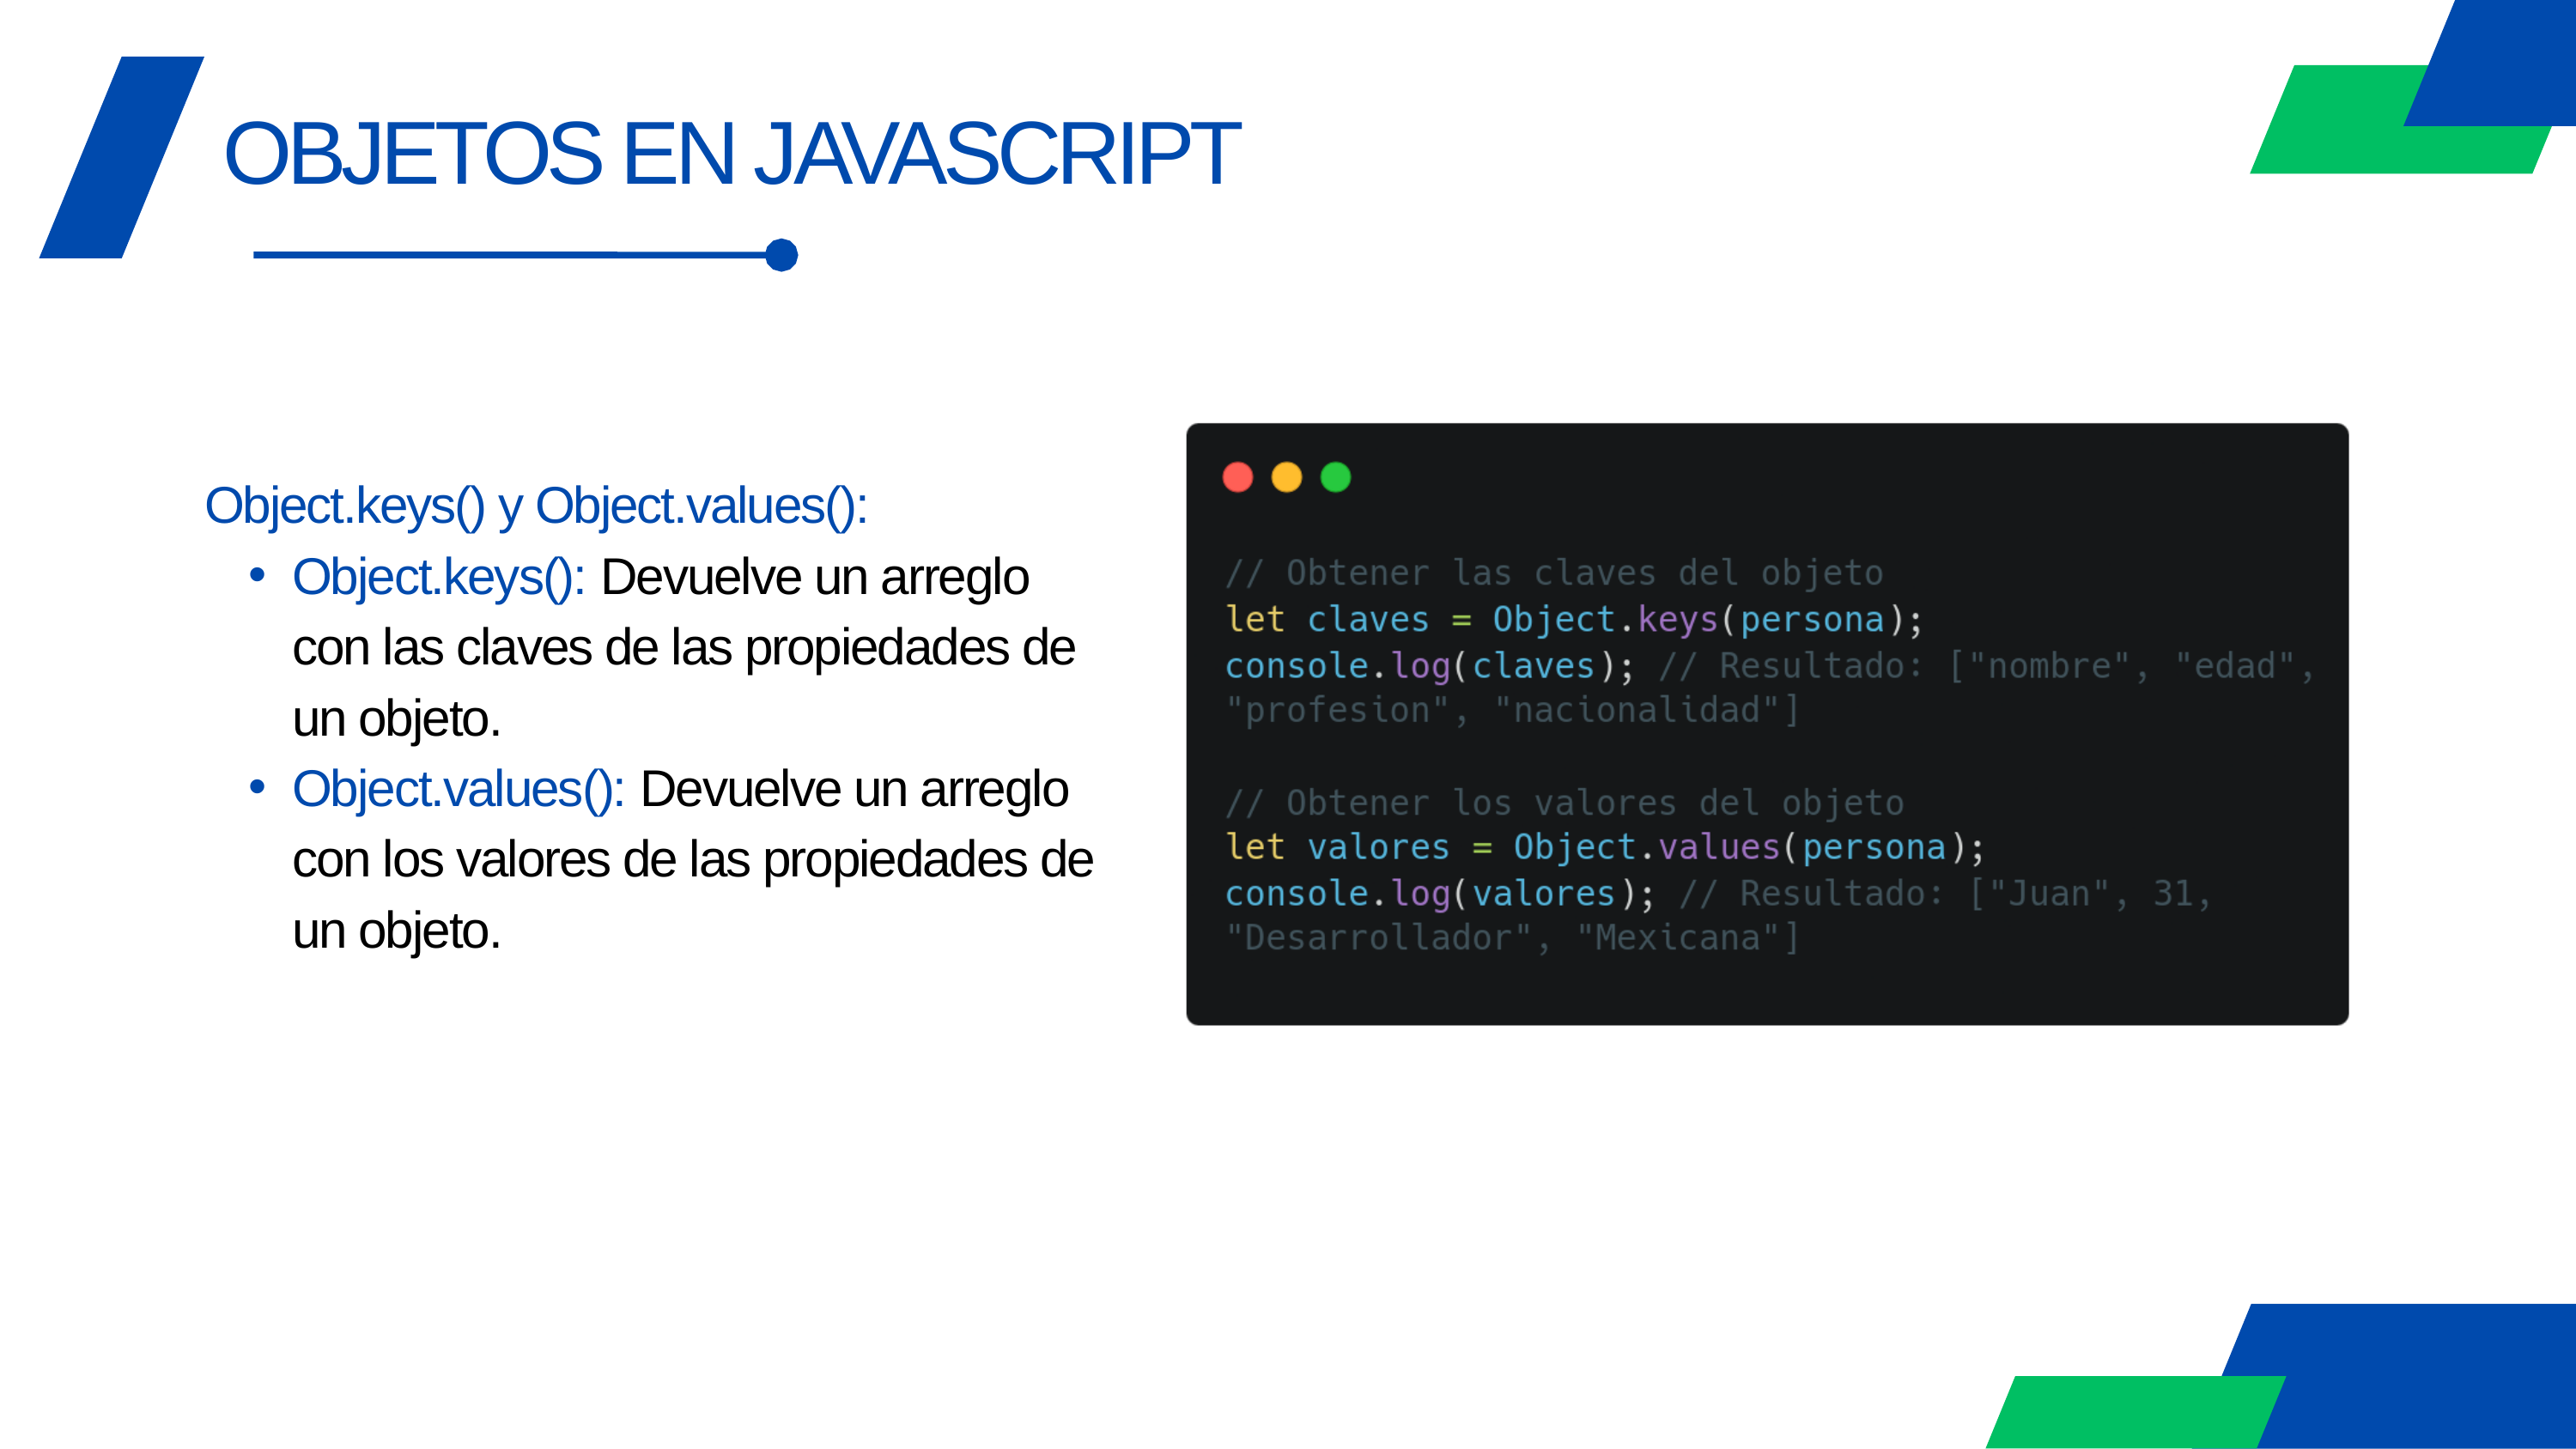

OBJETOS EN JAVASCRIPT

Object.keys() y Object.values():
Object.keys(): Devuelve un arreglo con las claves de las propiedades de un objeto.
Object.values(): Devuelve un arreglo con los valores de las propiedades de un objeto.